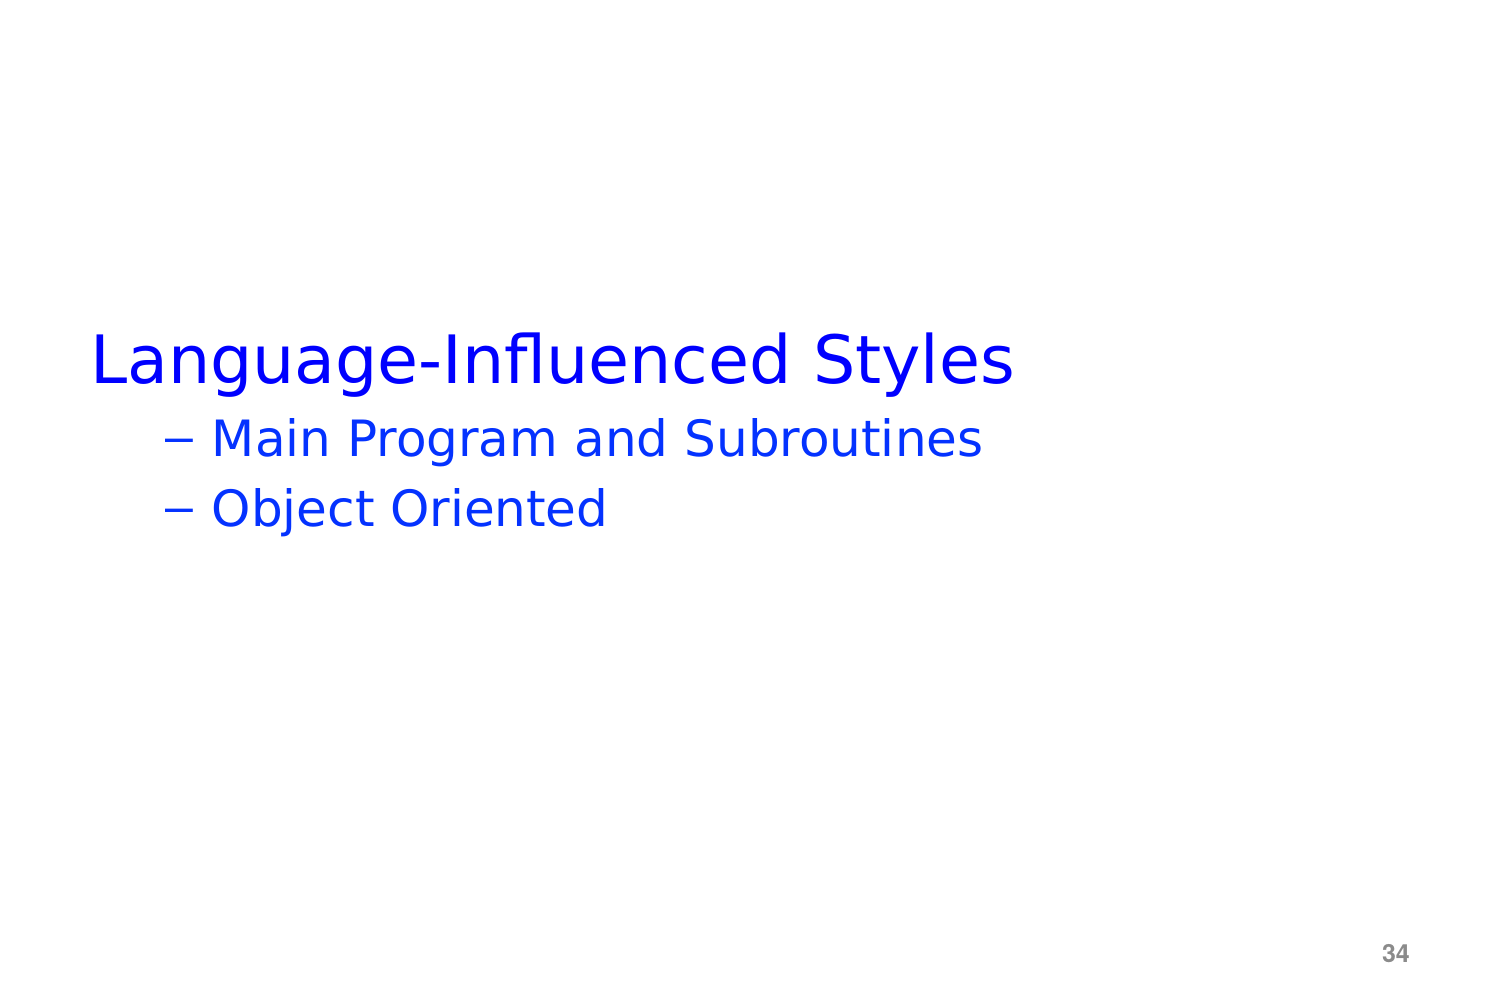

#

Language-Influenced Styles
Main Program and Subroutines
Object Oriented

34